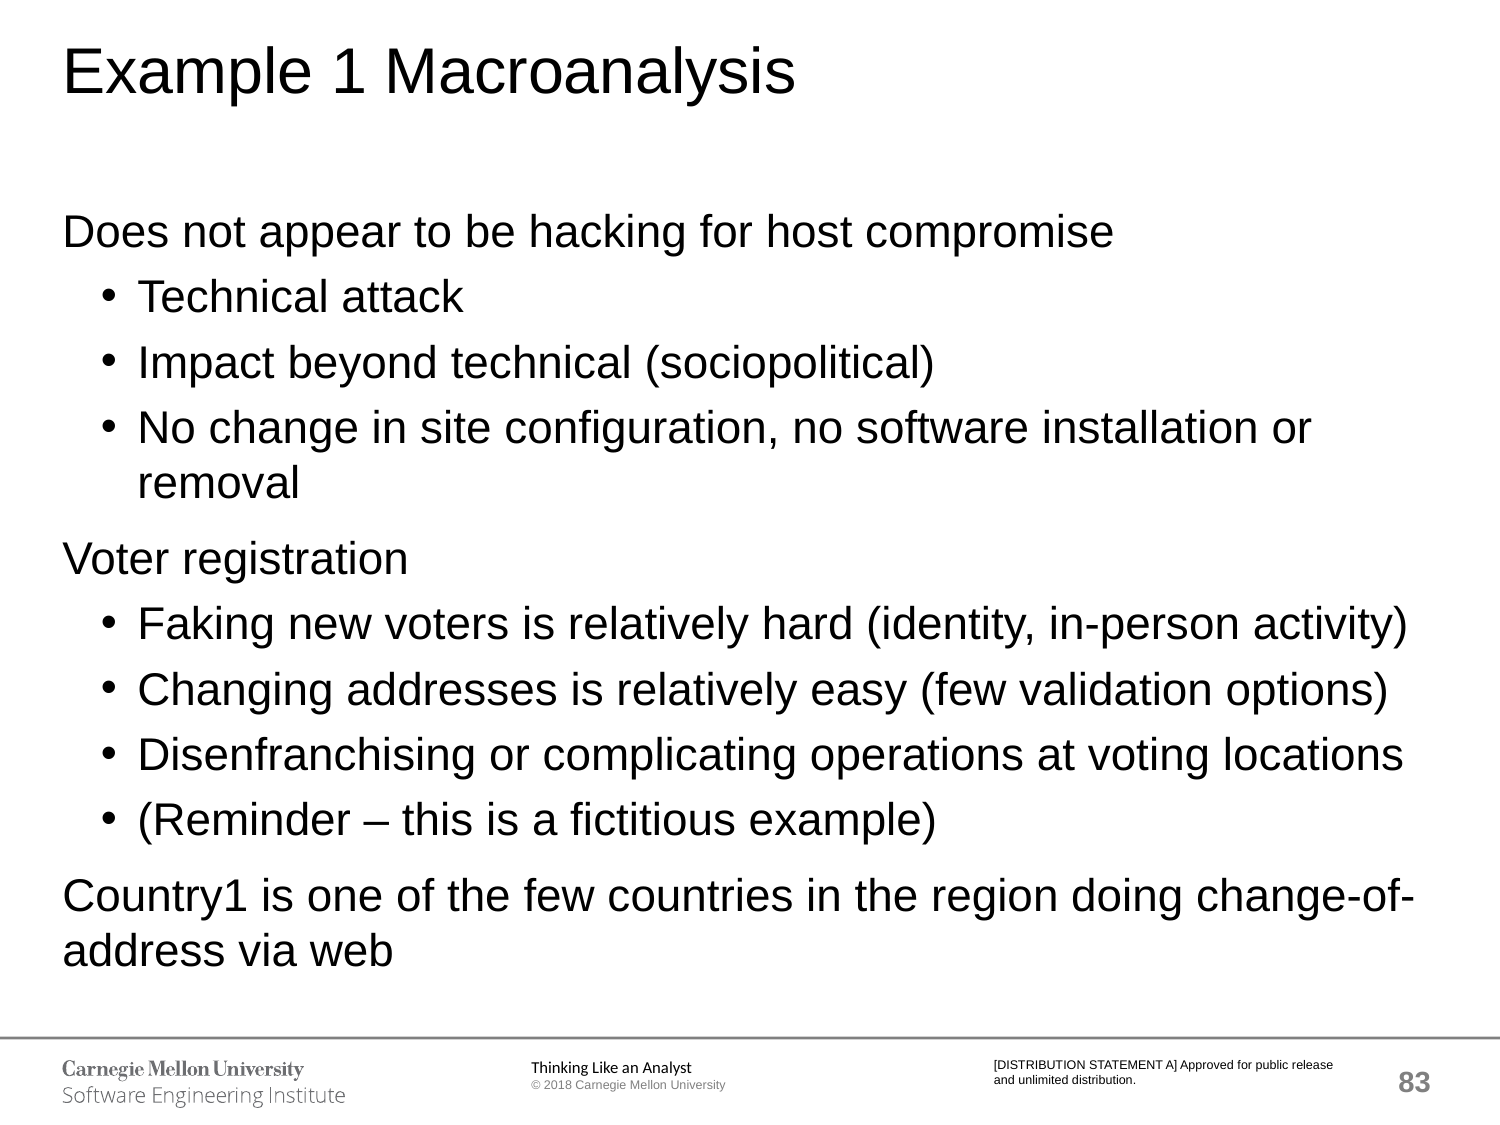

# Example 1 Macroanalysis
Does not appear to be hacking for host compromise
Technical attack
Impact beyond technical (sociopolitical)
No change in site configuration, no software installation or removal
Voter registration
Faking new voters is relatively hard (identity, in-person activity)
Changing addresses is relatively easy (few validation options)
Disenfranchising or complicating operations at voting locations
(Reminder – this is a fictitious example)
Country1 is one of the few countries in the region doing change-of-address via web